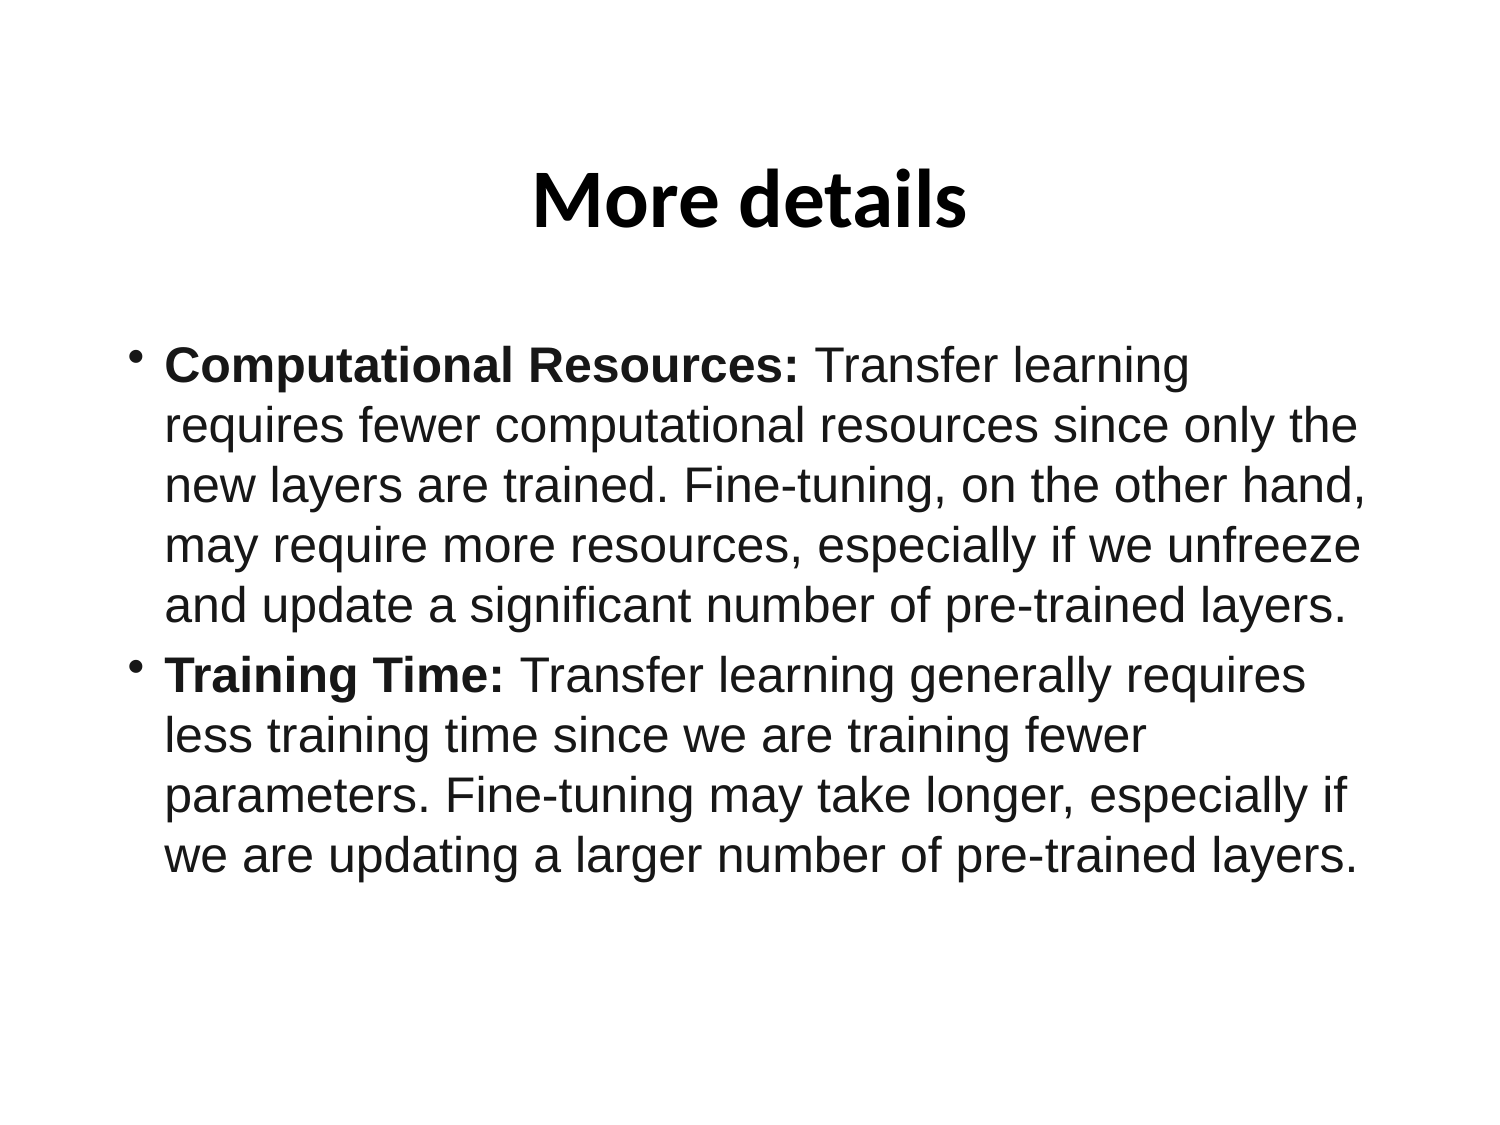

# More details
Computational Resources: Transfer learning requires fewer computational resources since only the new layers are trained. Fine-tuning, on the other hand, may require more resources, especially if we unfreeze and update a significant number of pre-trained layers.
Training Time: Transfer learning generally requires less training time since we are training fewer parameters. Fine-tuning may take longer, especially if we are updating a larger number of pre-trained layers.